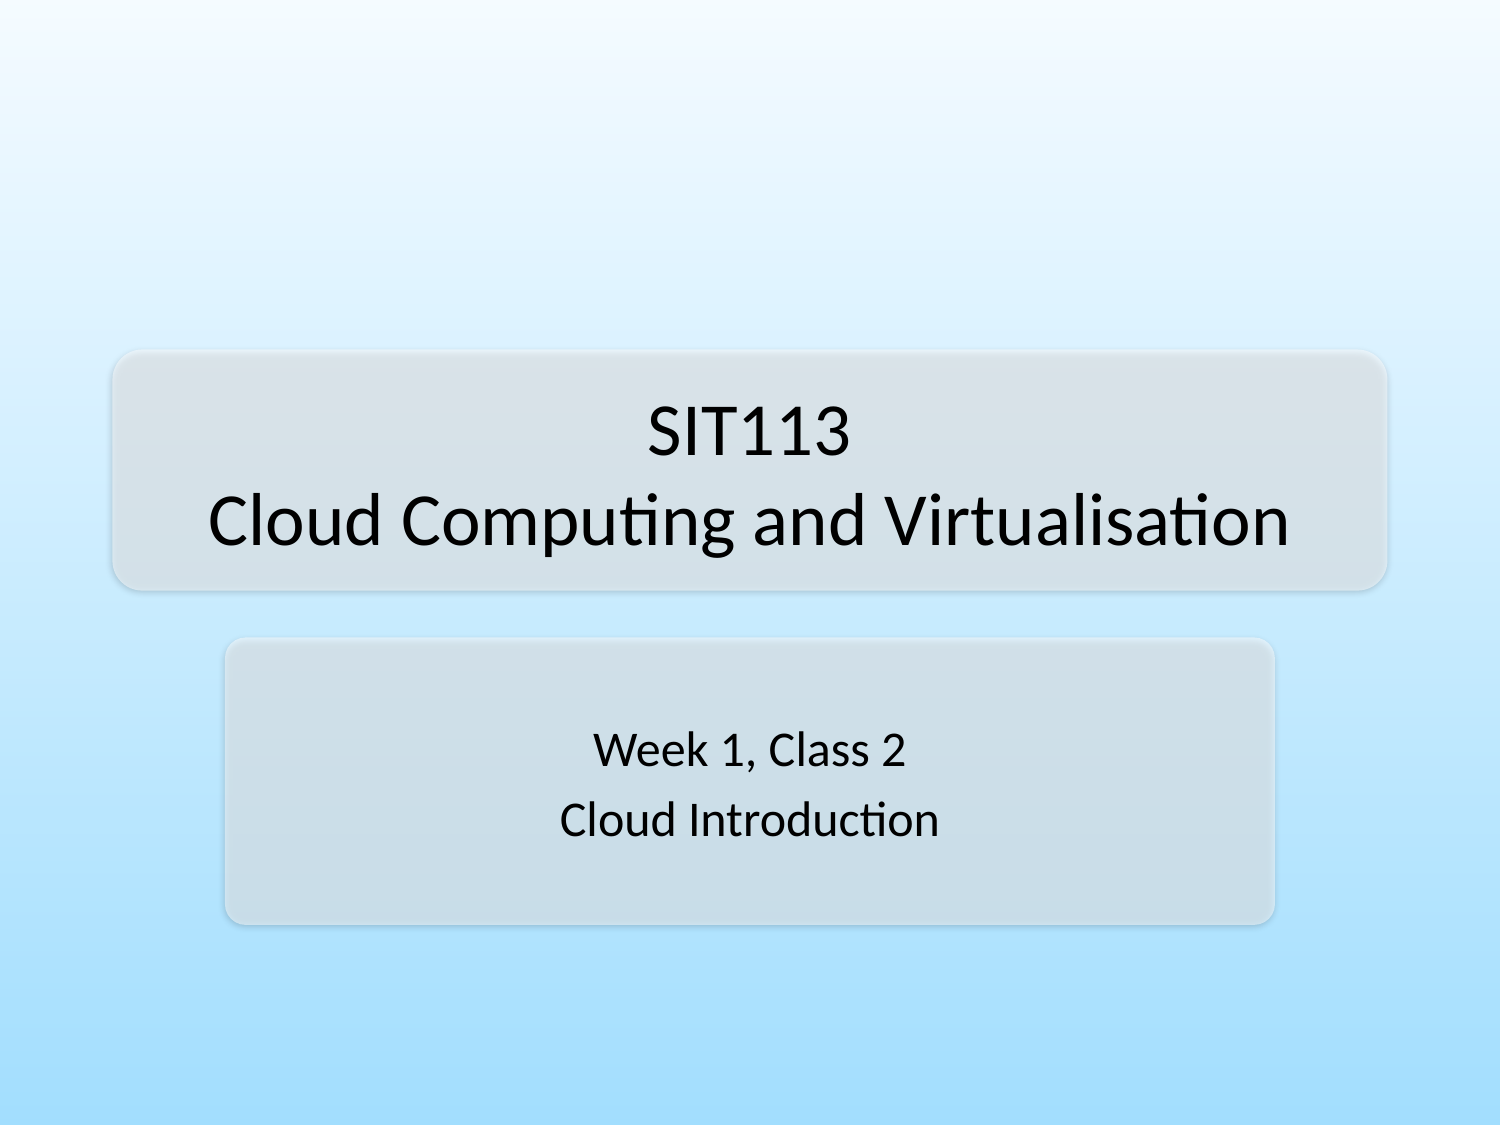

# SIT113 Cloud Computing and Virtualisation
Week 1, Class 2
Cloud Introduction